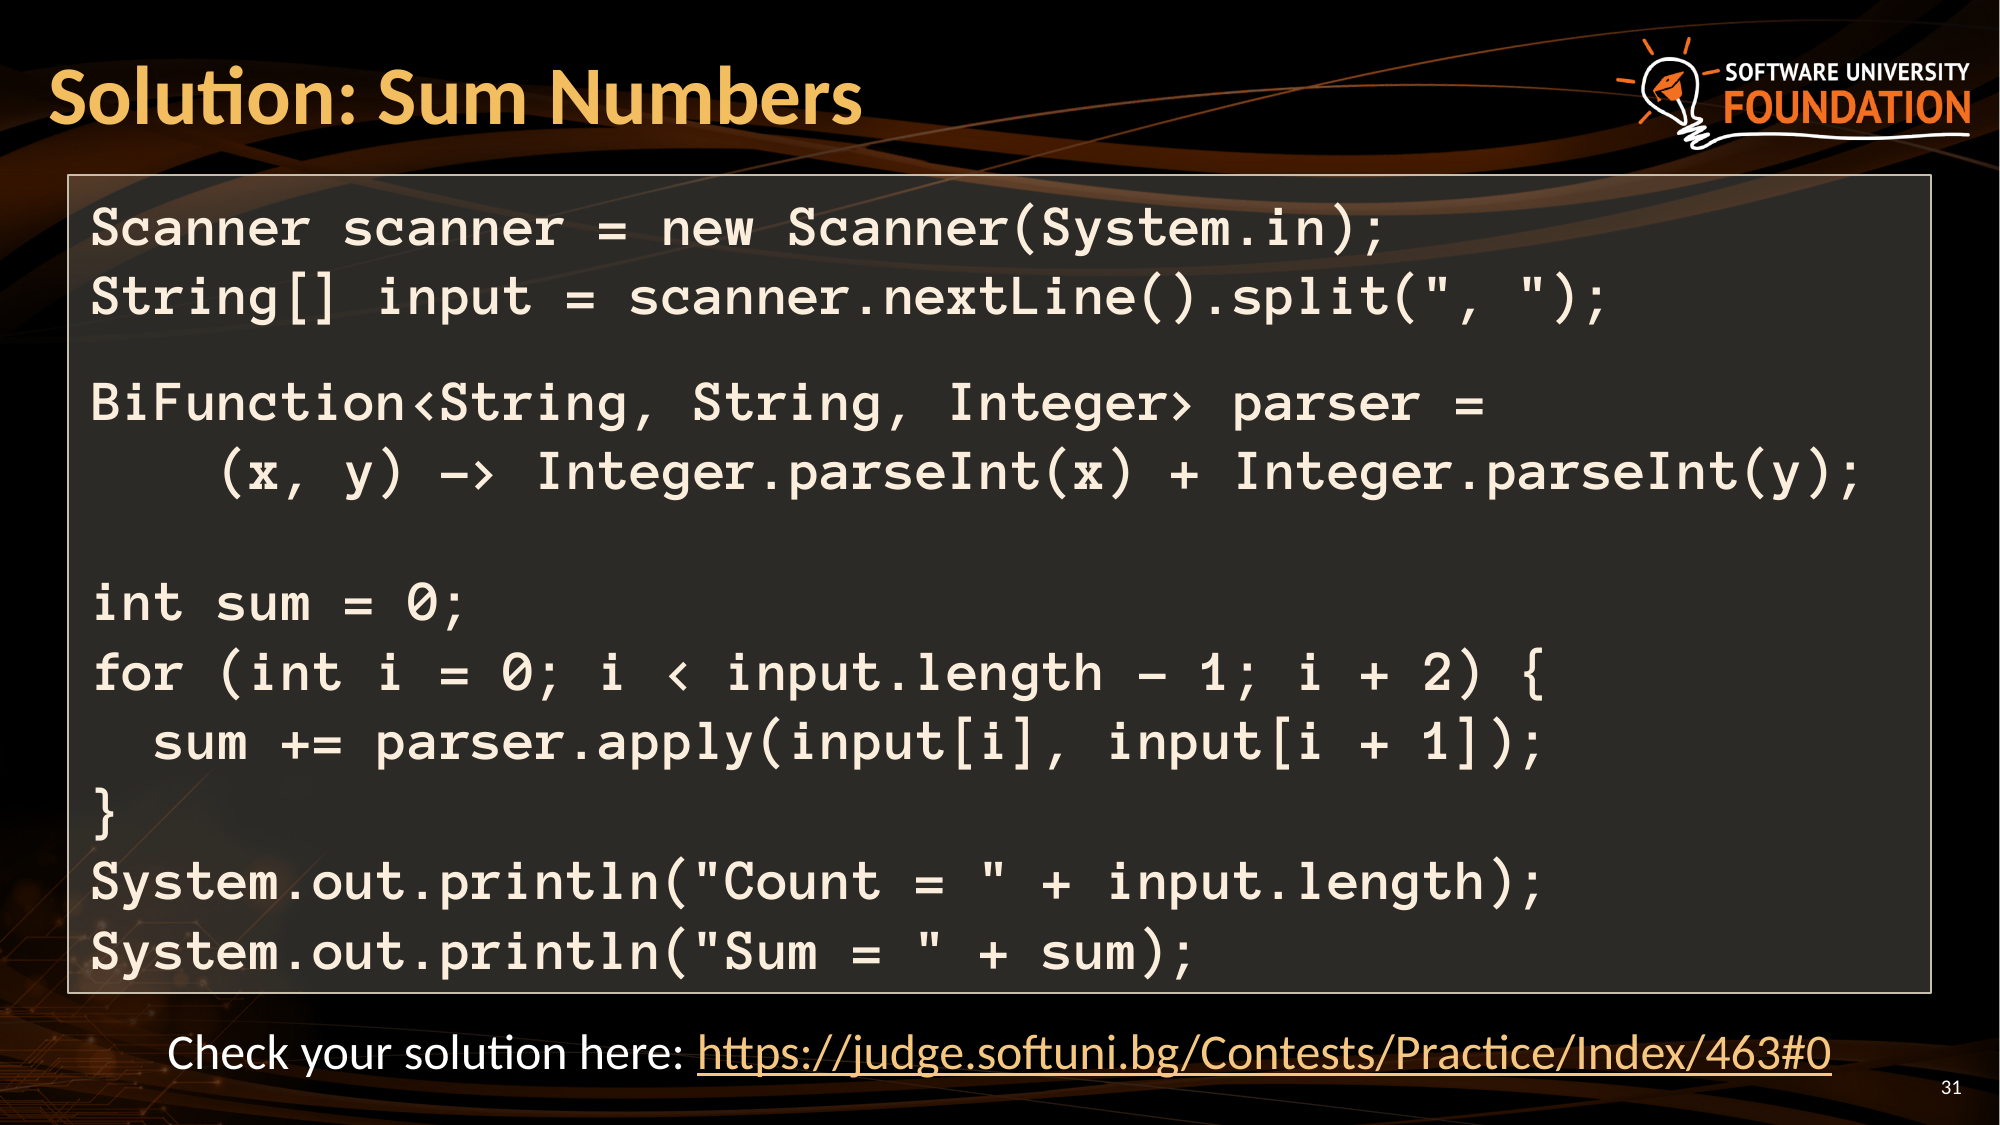

# Solution: Sum Numbers
Scanner scanner = new Scanner(System.in);
String[] input = scanner.nextLine().split(", ");

BiFunction<String, String, Integer> parser =
    (x, y) -> Integer.parseInt(x) + Integer.parseInt(y);

int sum = 0;
for (int i = 0; i < input.length - 1; i + 2) {
  sum += parser.apply(input[i], input[i + 1]);
}
System.out.println("Count = " + input.length);
System.out.println("Sum = " + sum);
Check your solution here: https://judge.softuni.bg/Contests/Practice/Index/463#0
31